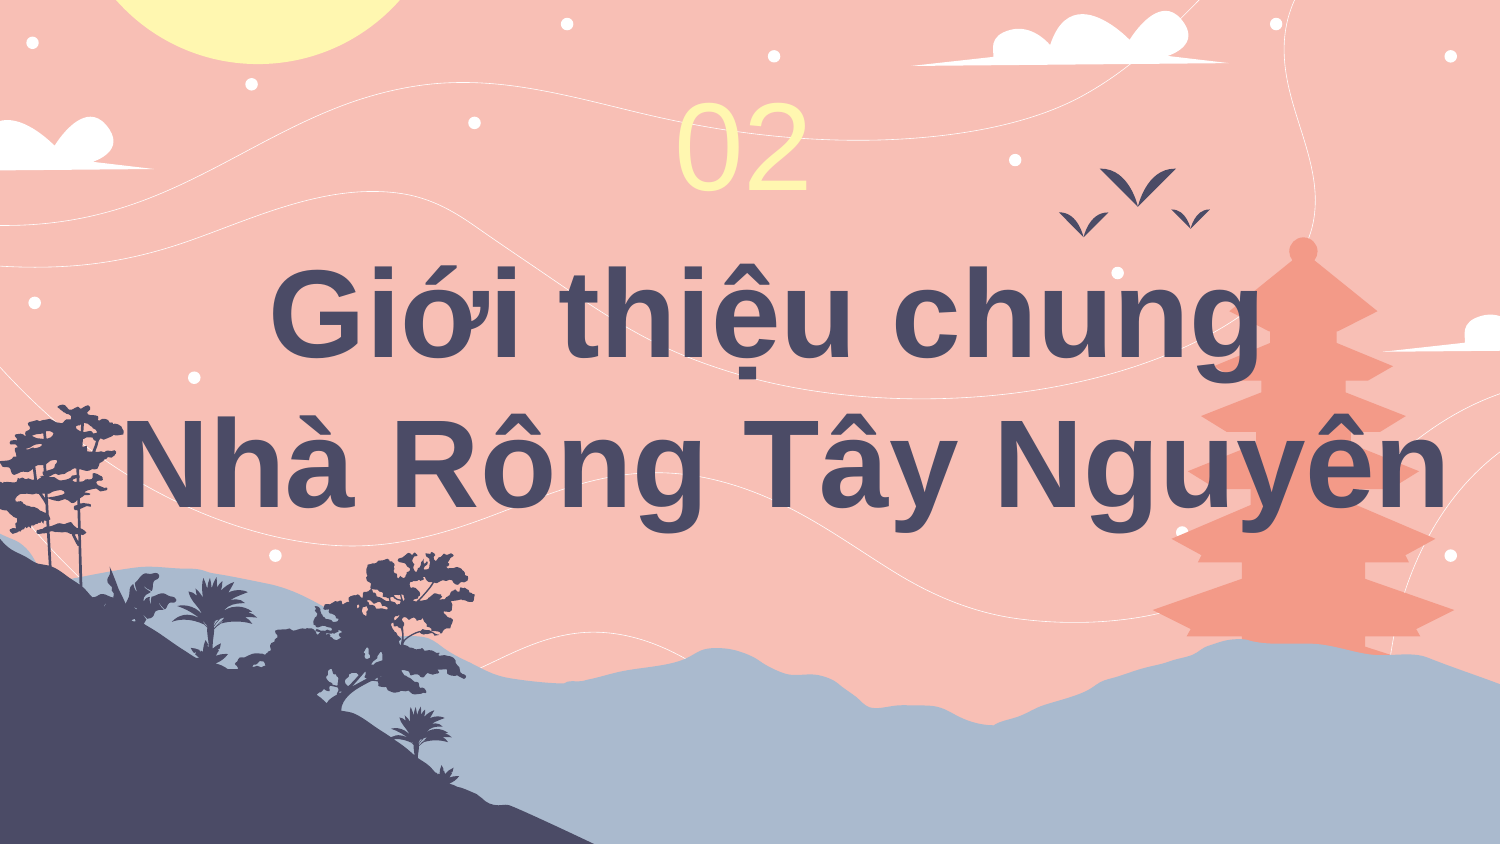

02

# Giới thiệu chung Nhà Rông Tây Nguyên